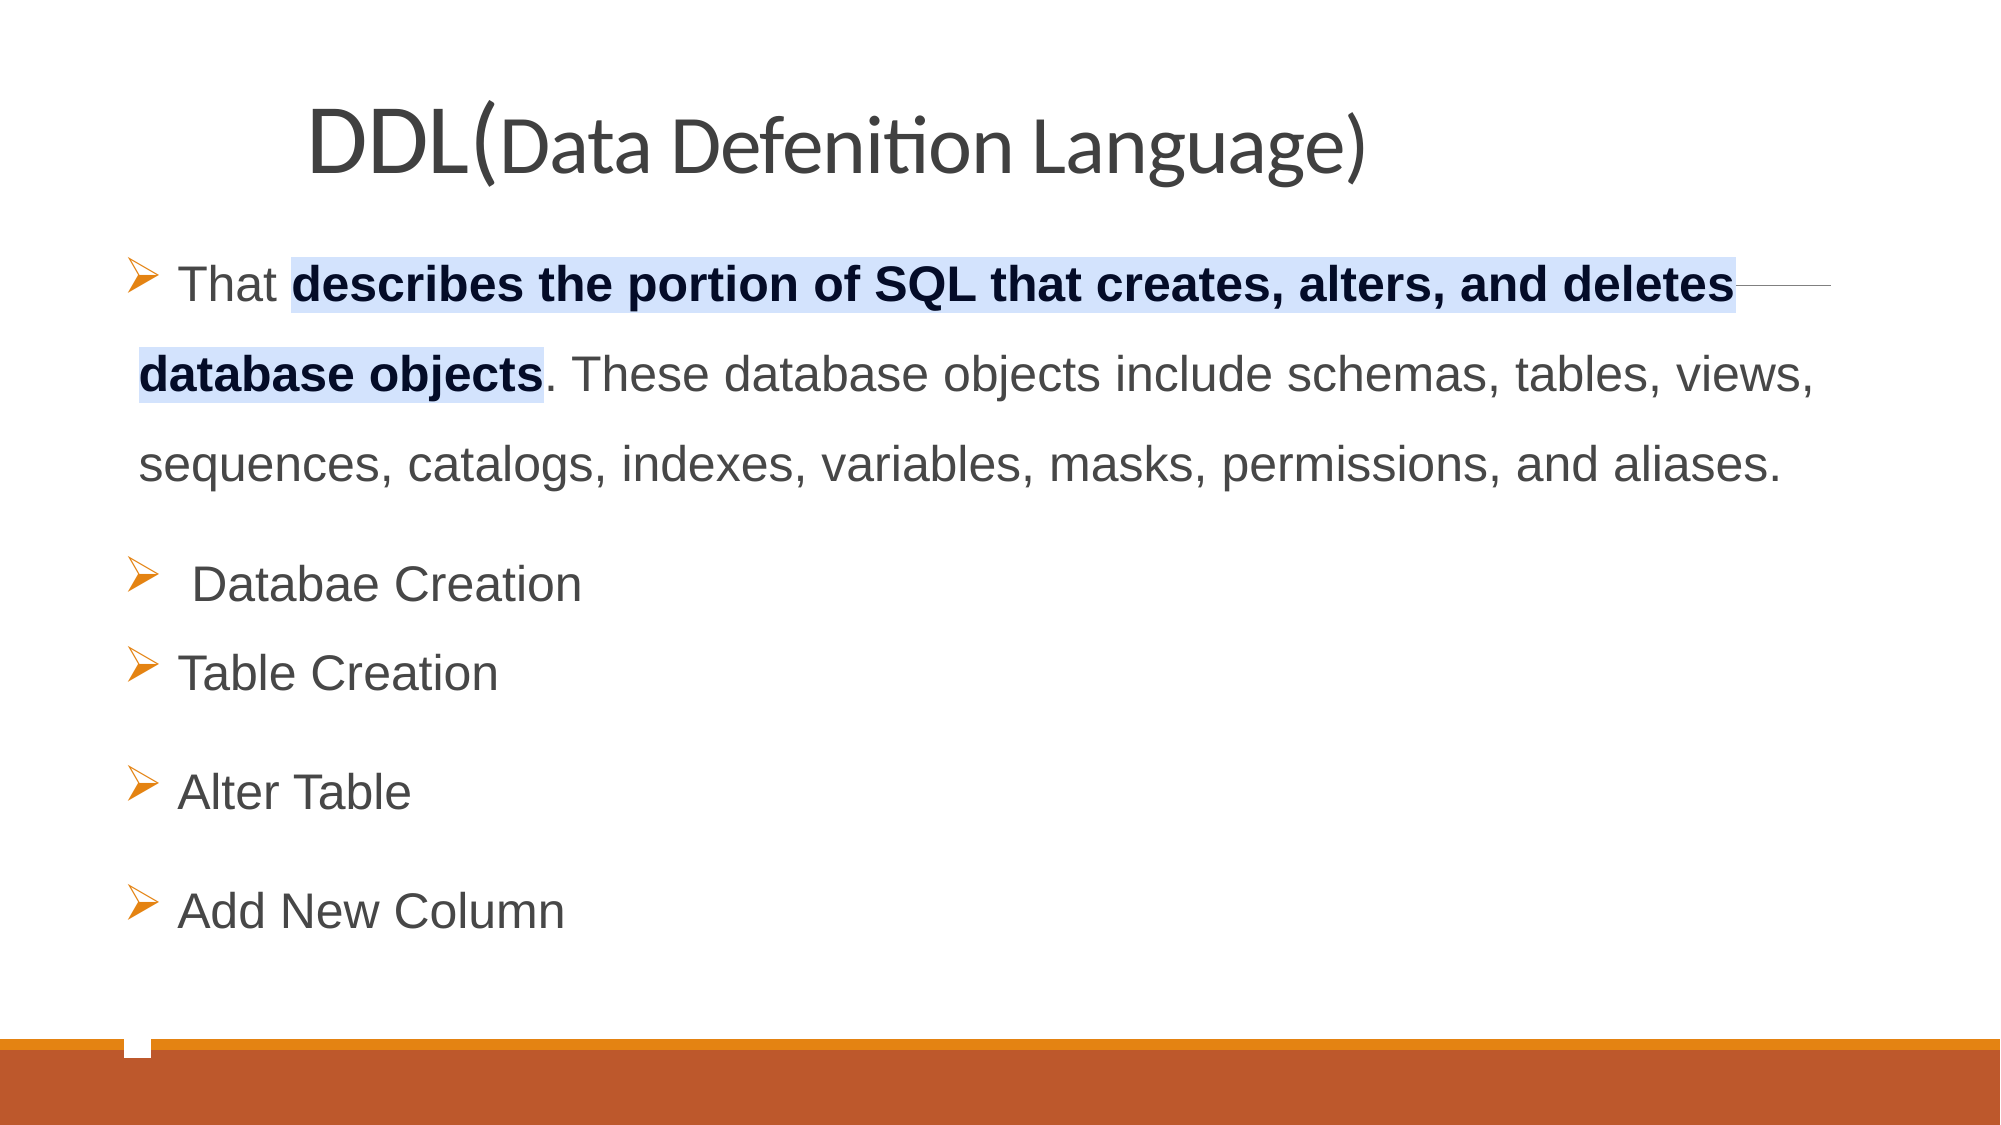

# DDL(Data Defenition Language)
 That describes the portion of SQL that creates, alters, and deletes database objects. These database objects include schemas, tables, views, sequences, catalogs, indexes, variables, masks, permissions, and aliases.
  Databae Creation
 Table Creation
 Alter Table
 Add New Column